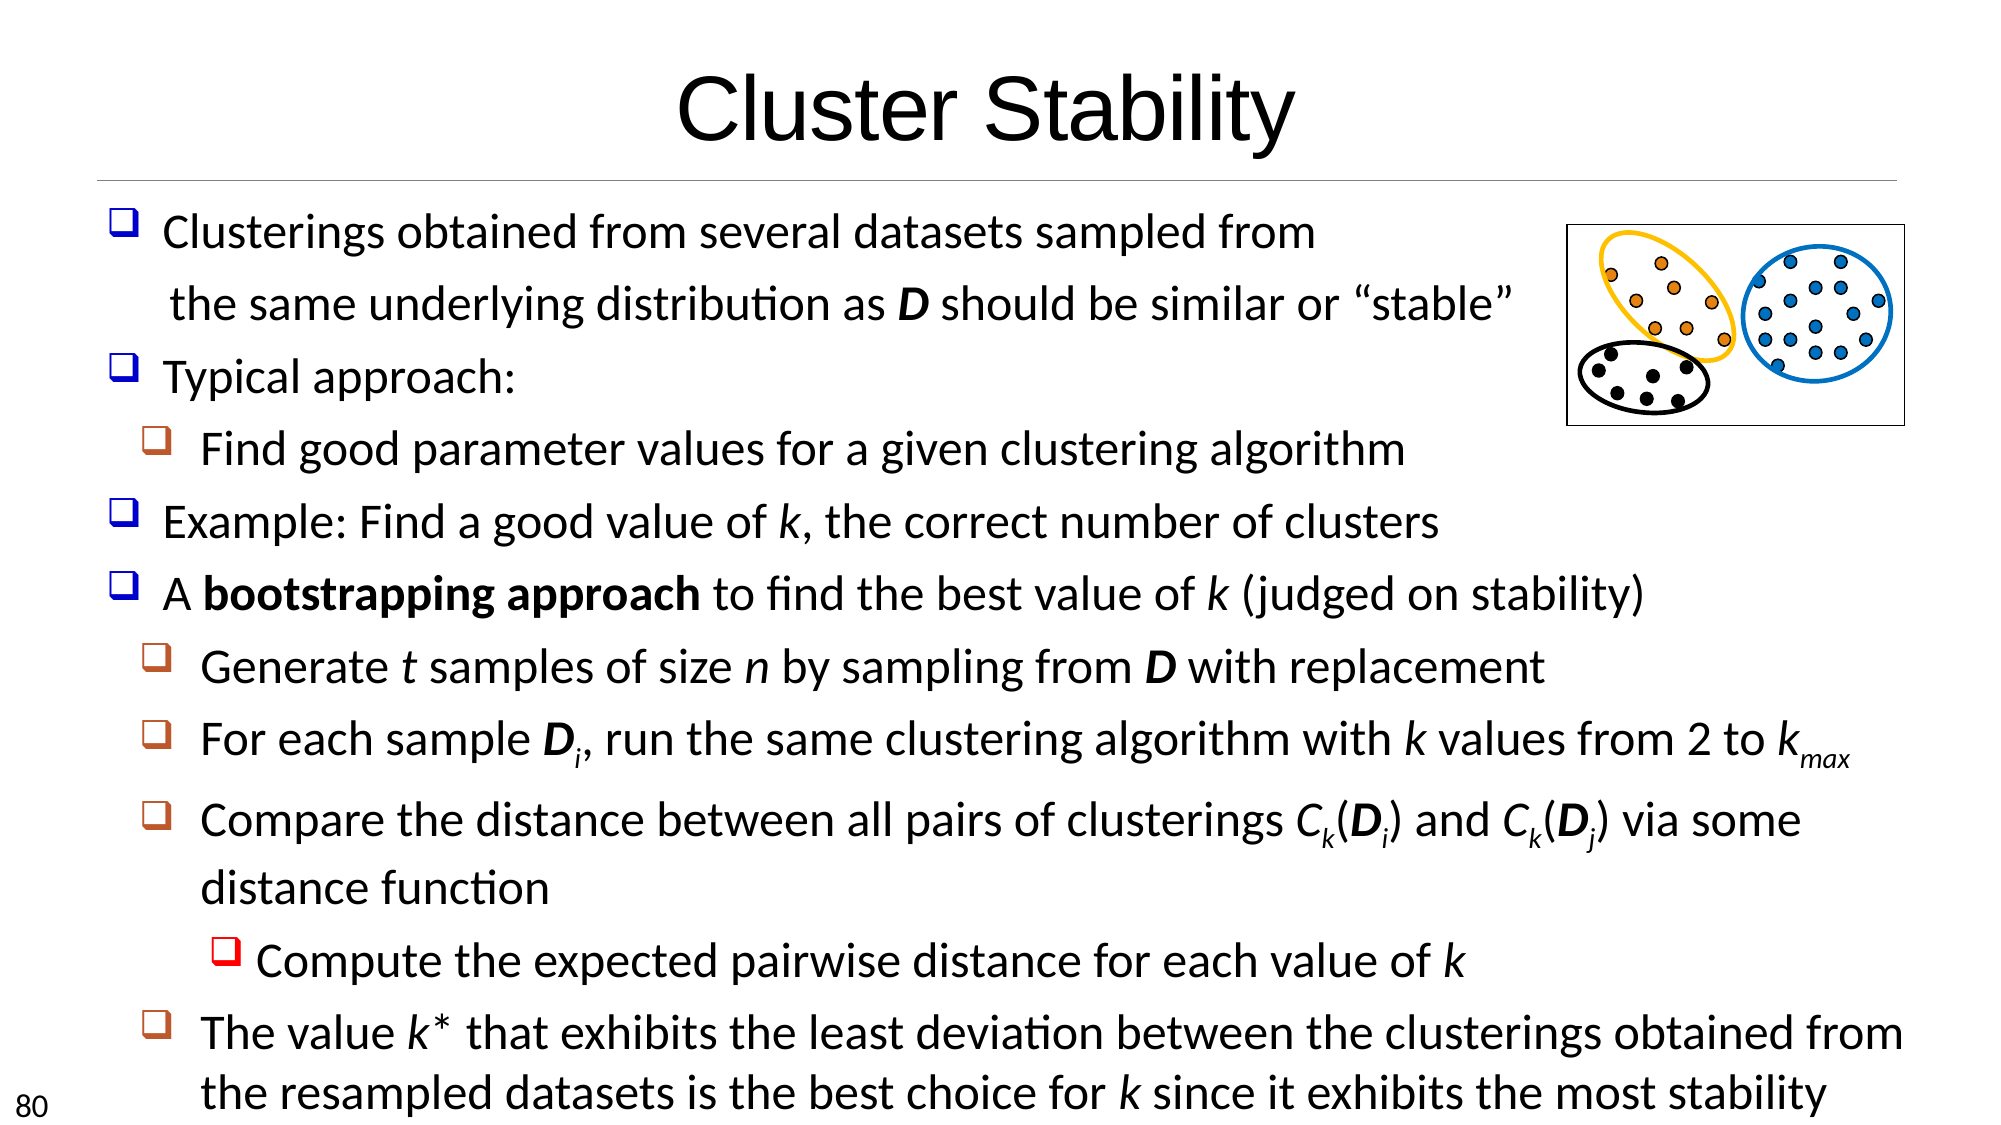

# Cluster Stability
Clusterings obtained from several datasets sampled from
the same underlying distribution as D should be similar or “stable”
Typical approach:
Find good parameter values for a given clustering algorithm
Example: Find a good value of k, the correct number of clusters
A bootstrapping approach to find the best value of k (judged on stability)
Generate t samples of size n by sampling from D with replacement
For each sample Di, run the same clustering algorithm with k values from 2 to kmax
Compare the distance between all pairs of clusterings Ck(Di) and Ck(Dj) via some distance function
Compute the expected pairwise distance for each value of k
The value k* that exhibits the least deviation between the clusterings obtained from the resampled datasets is the best choice for k since it exhibits the most stability